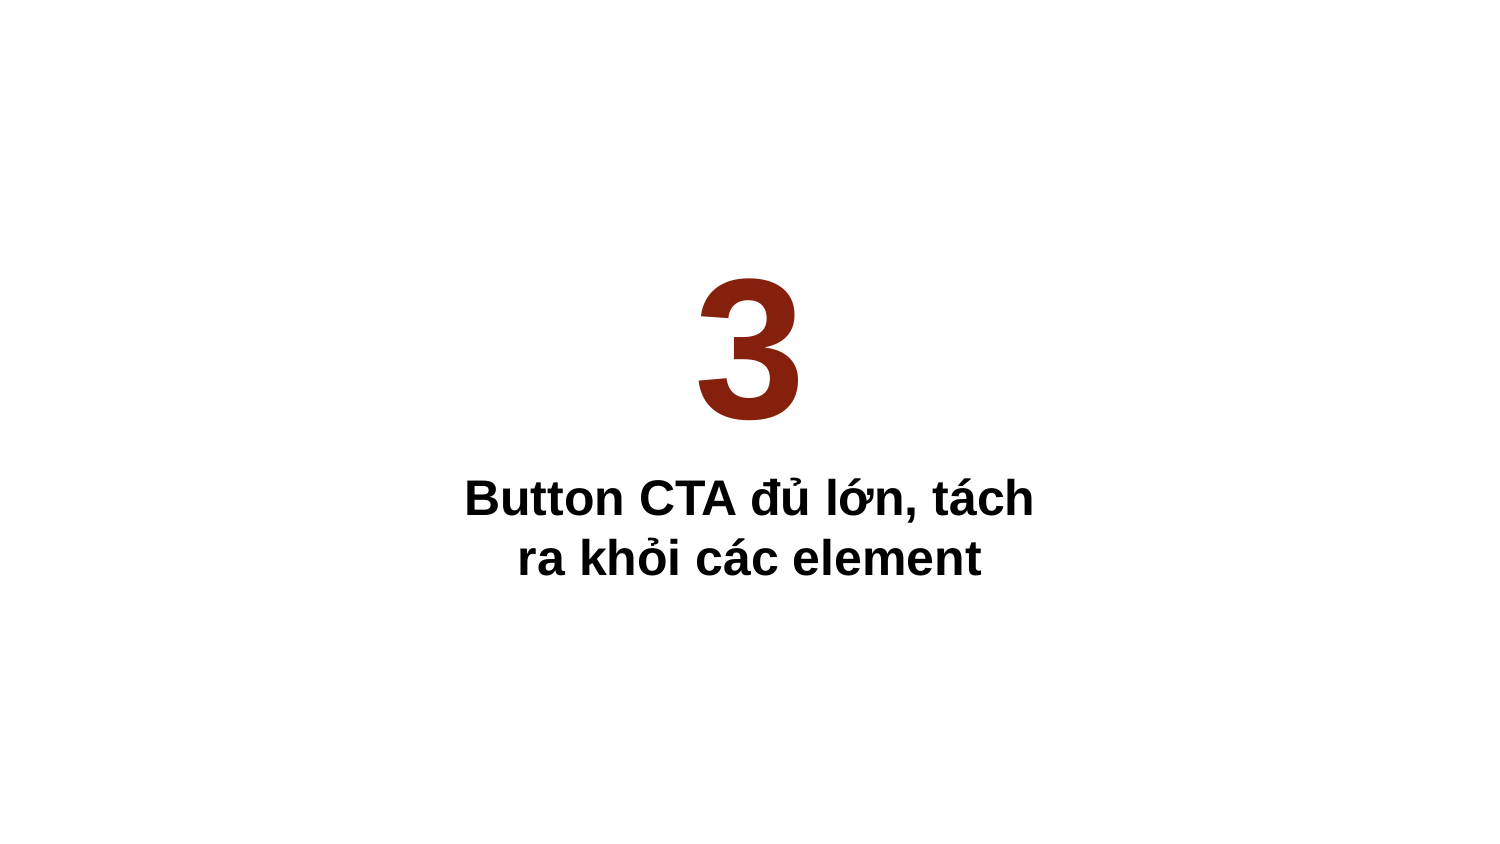

# 3
Button CTA đủ lớn, tách ra khỏi các element